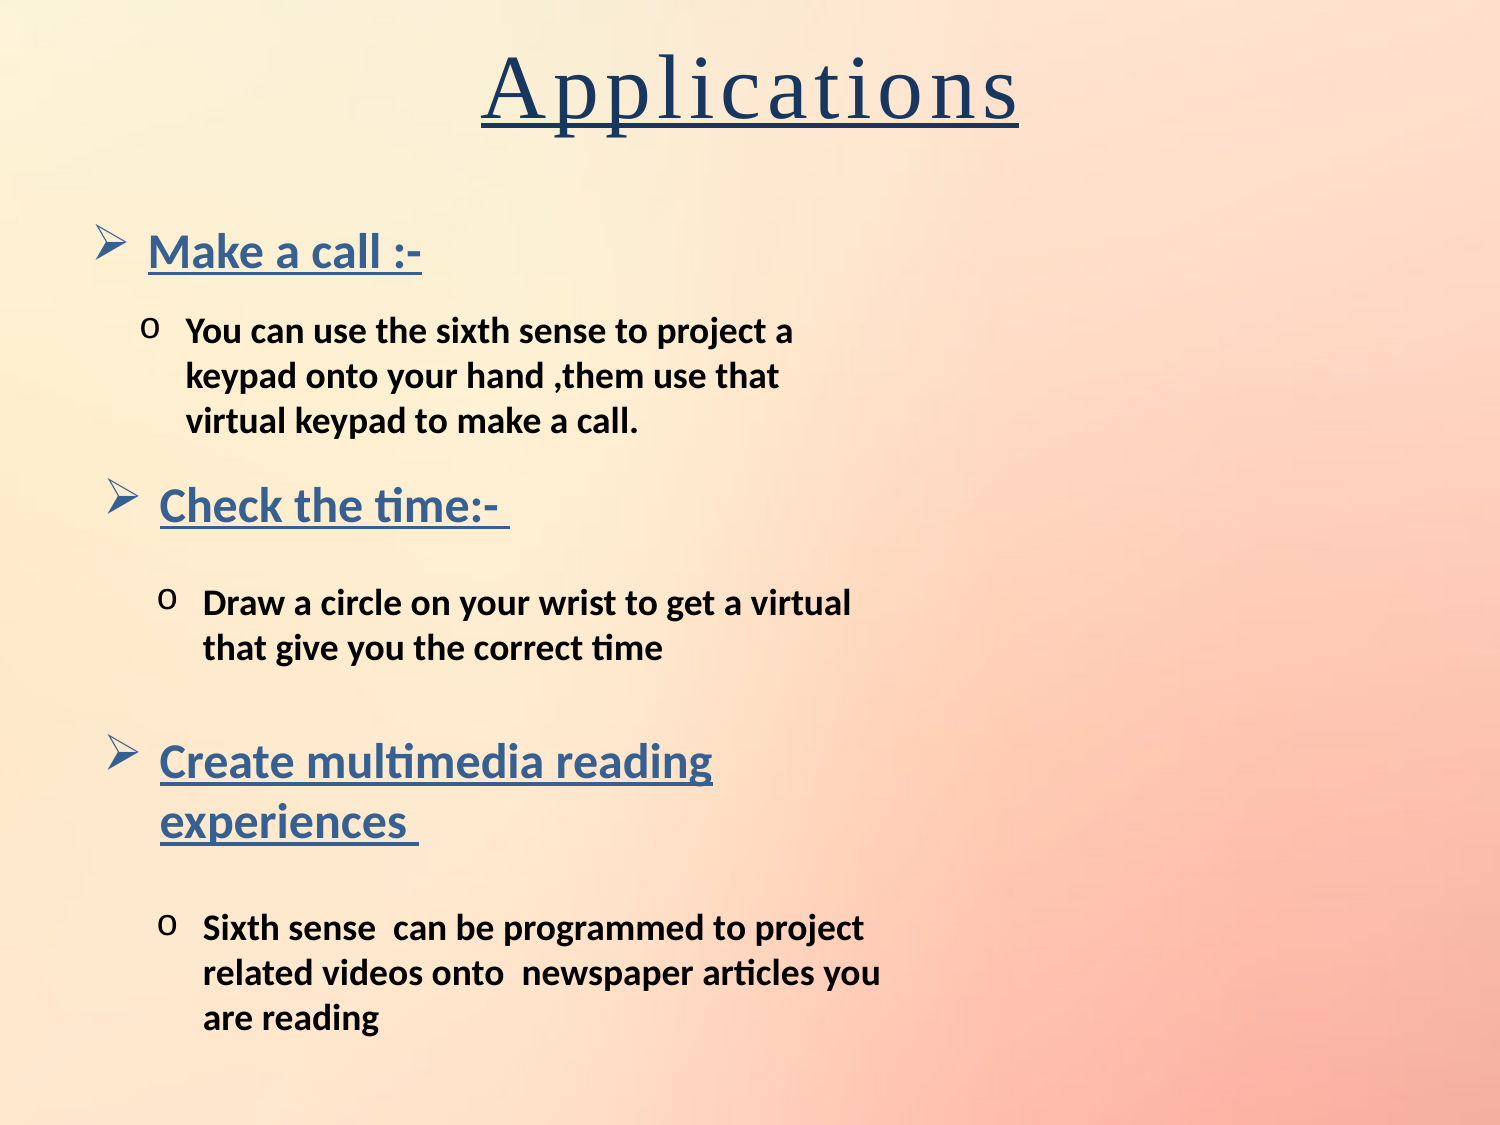

Applications
Make a call :-
You can use the sixth sense to project a keypad onto your hand ,them use that virtual keypad to make a call.

Check the time:-
Draw a circle on your wrist to get a virtual that give you the correct time

Create multimedia reading experiences
Sixth sense  can be programmed to project  related videos onto  newspaper articles you are reading